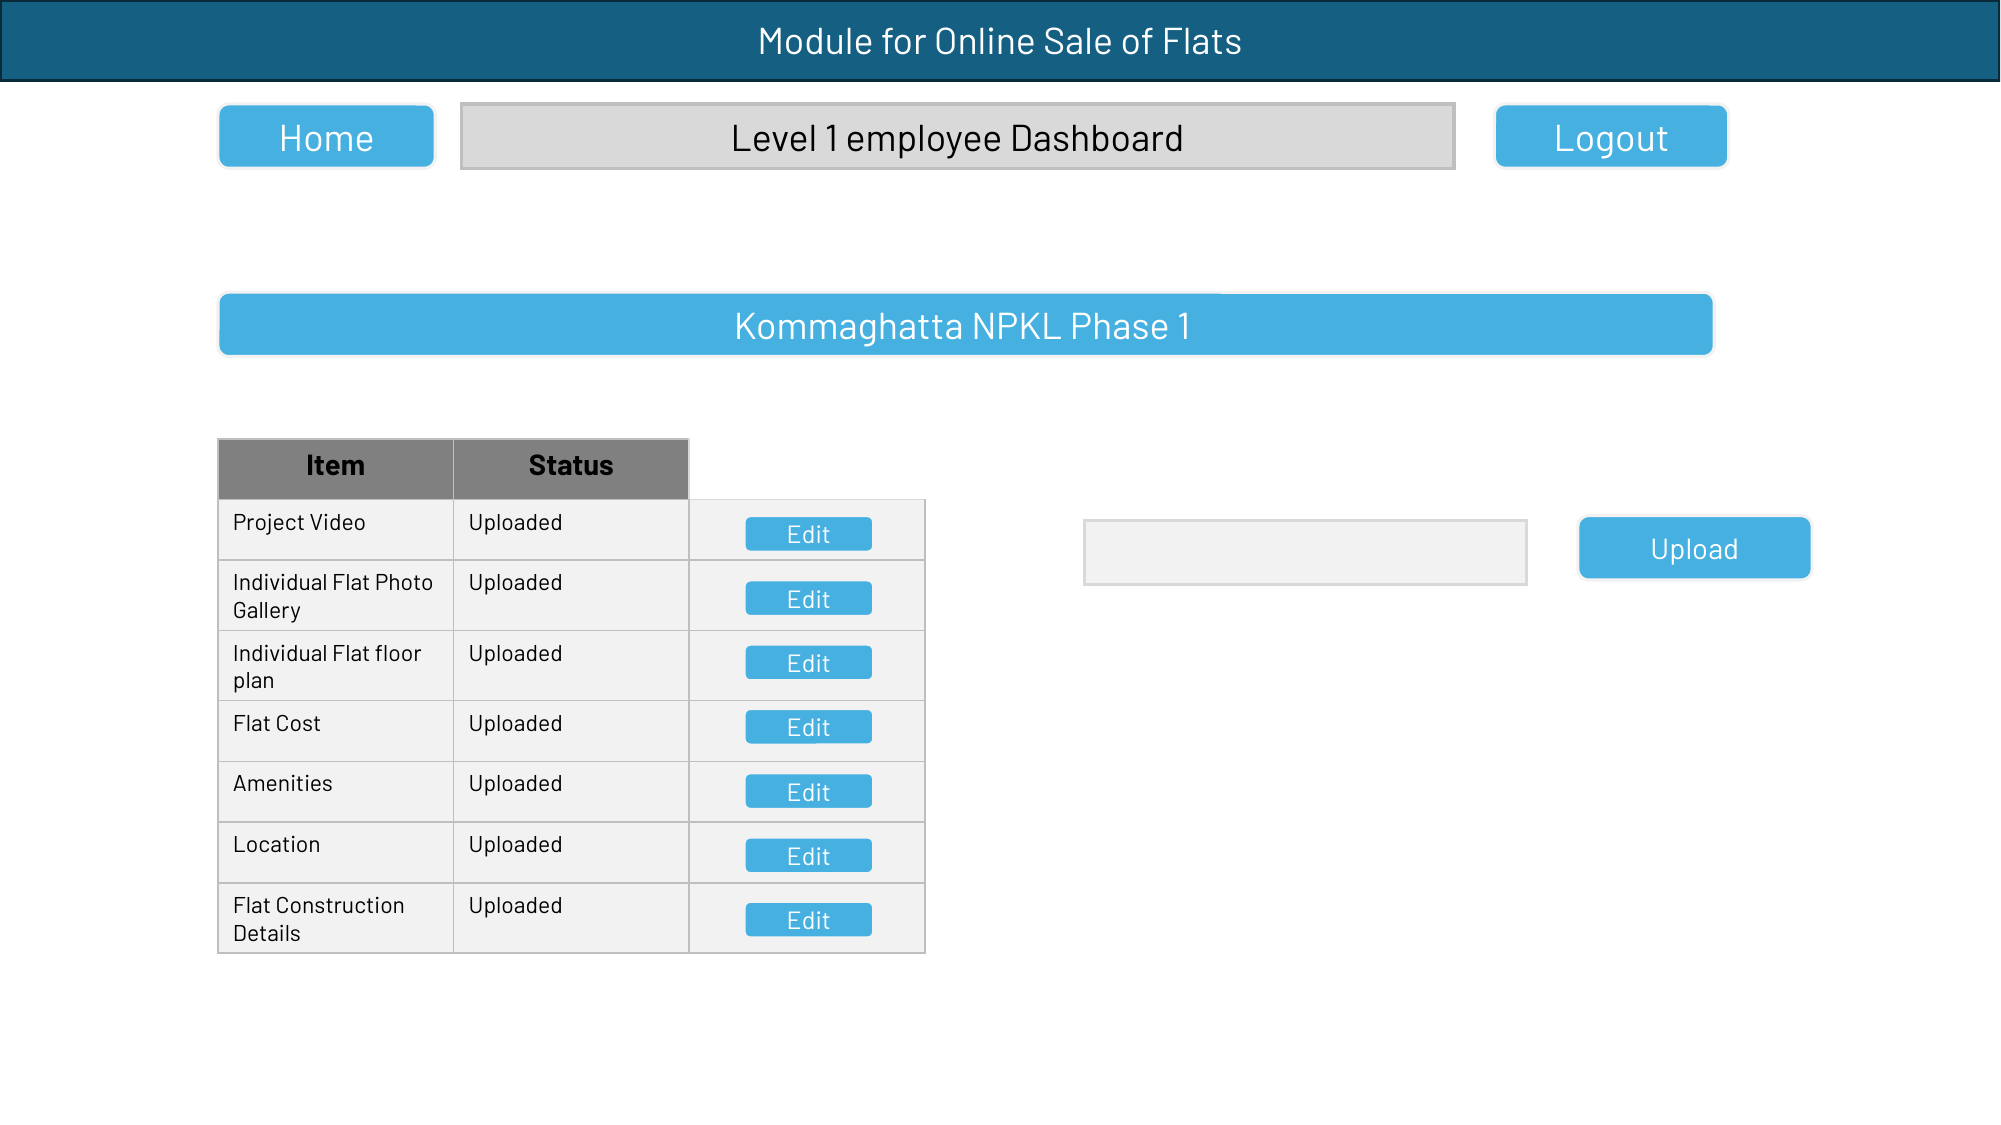

Home
Level 1 employee Dashboard
Logout
Kommaghatta NPKL Phase 1
| Item | Status |  |
| --- | --- | --- |
| Project Video | Uploaded |  |
| Individual Flat Photo Gallery | Uploaded |  |
| Individual Flat floor plan | Uploaded |  |
| Flat Cost | Uploaded |  |
| Amenities | Uploaded |  |
| Location | Uploaded |  |
| Flat Construction Details | Uploaded |  |
Edit
Upload

Edit
Edit
Edit
Edit
Edit
Edit